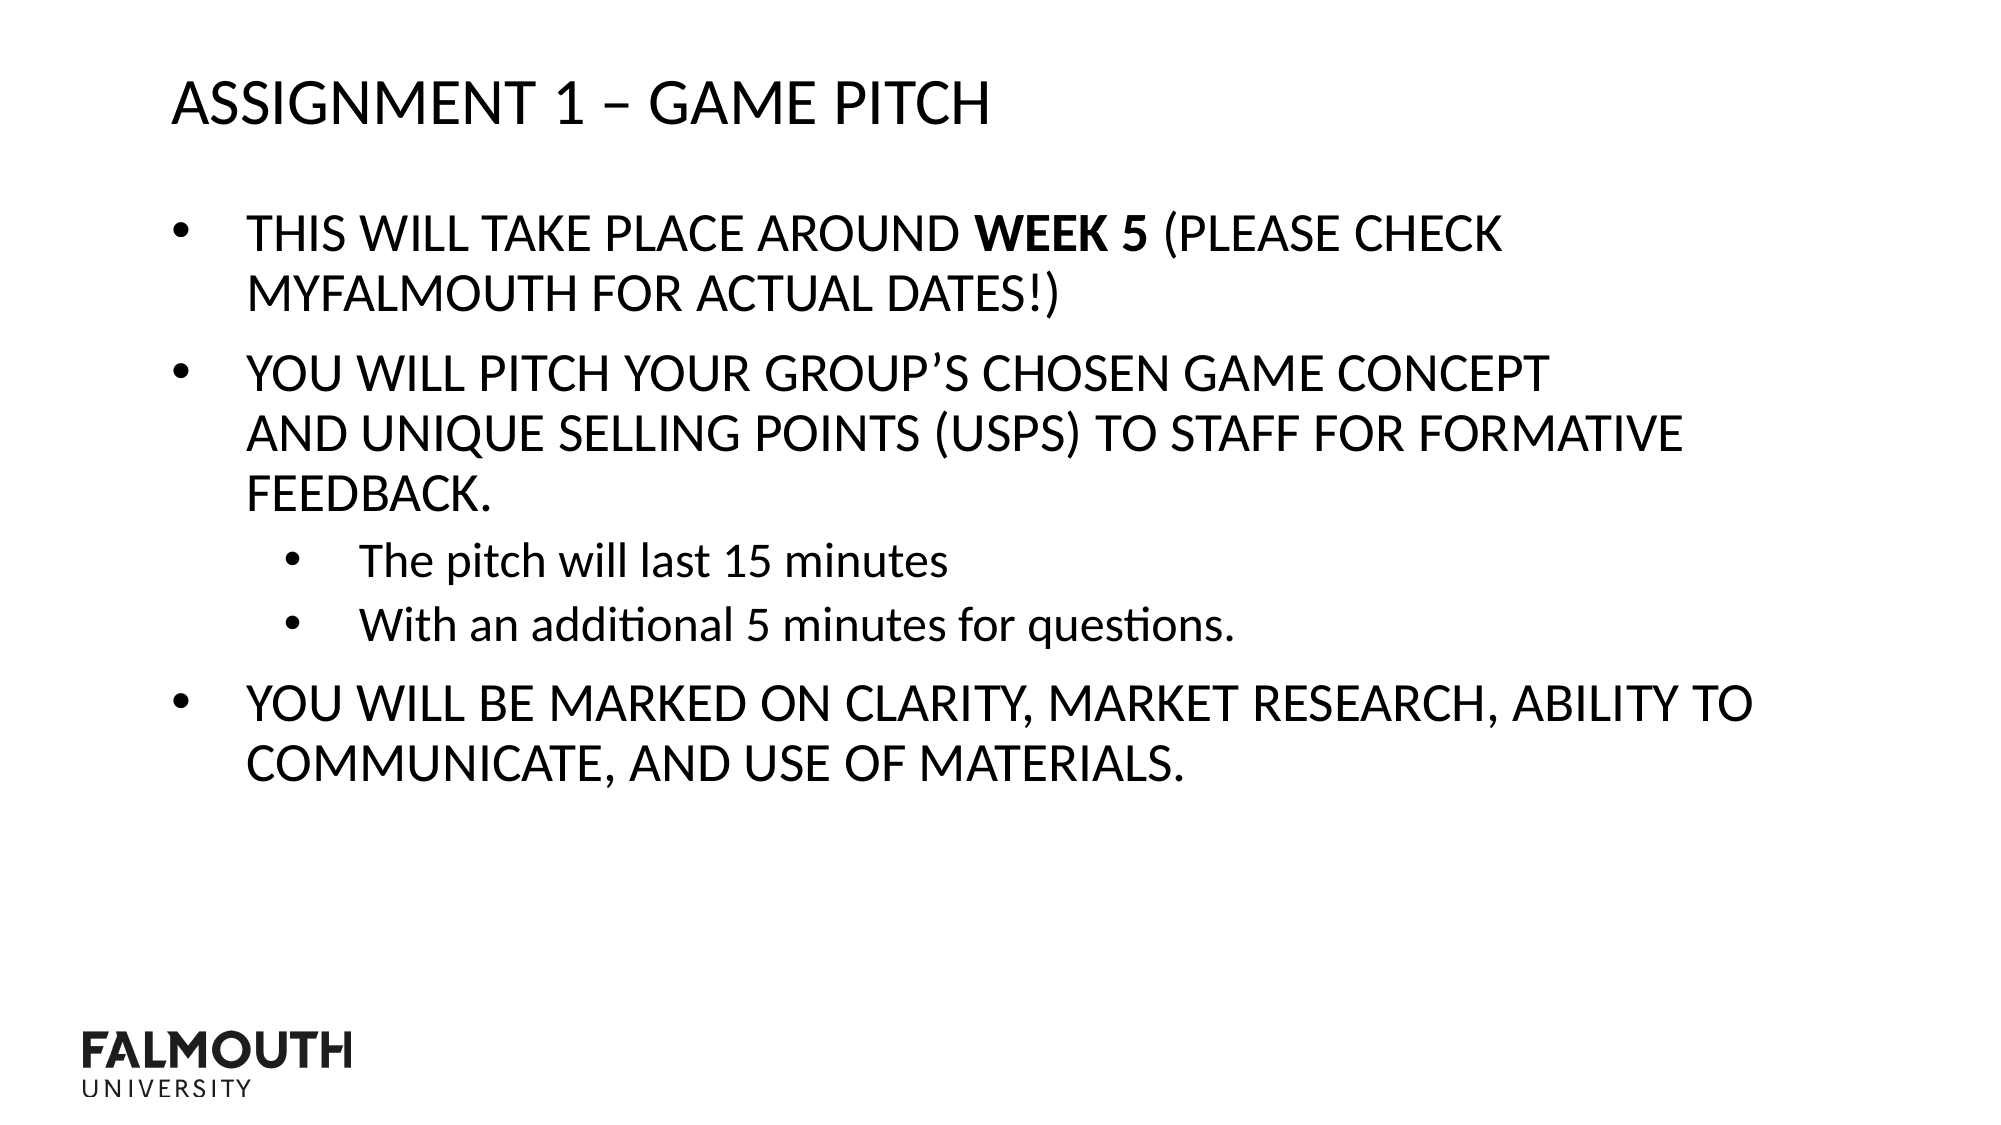

Assignment 1 – game Pitch
This will take place around week 5 (please check myfalmouth for actual dates!)
you will pitch your group’s chosen game concept and Unique Selling Points (USPs) to staff for formative feedback.
The pitch will last 15 minutes
With an additional 5 minutes for questions.
You will be marked on clarity, market research, ability to communicate, and use of materials.